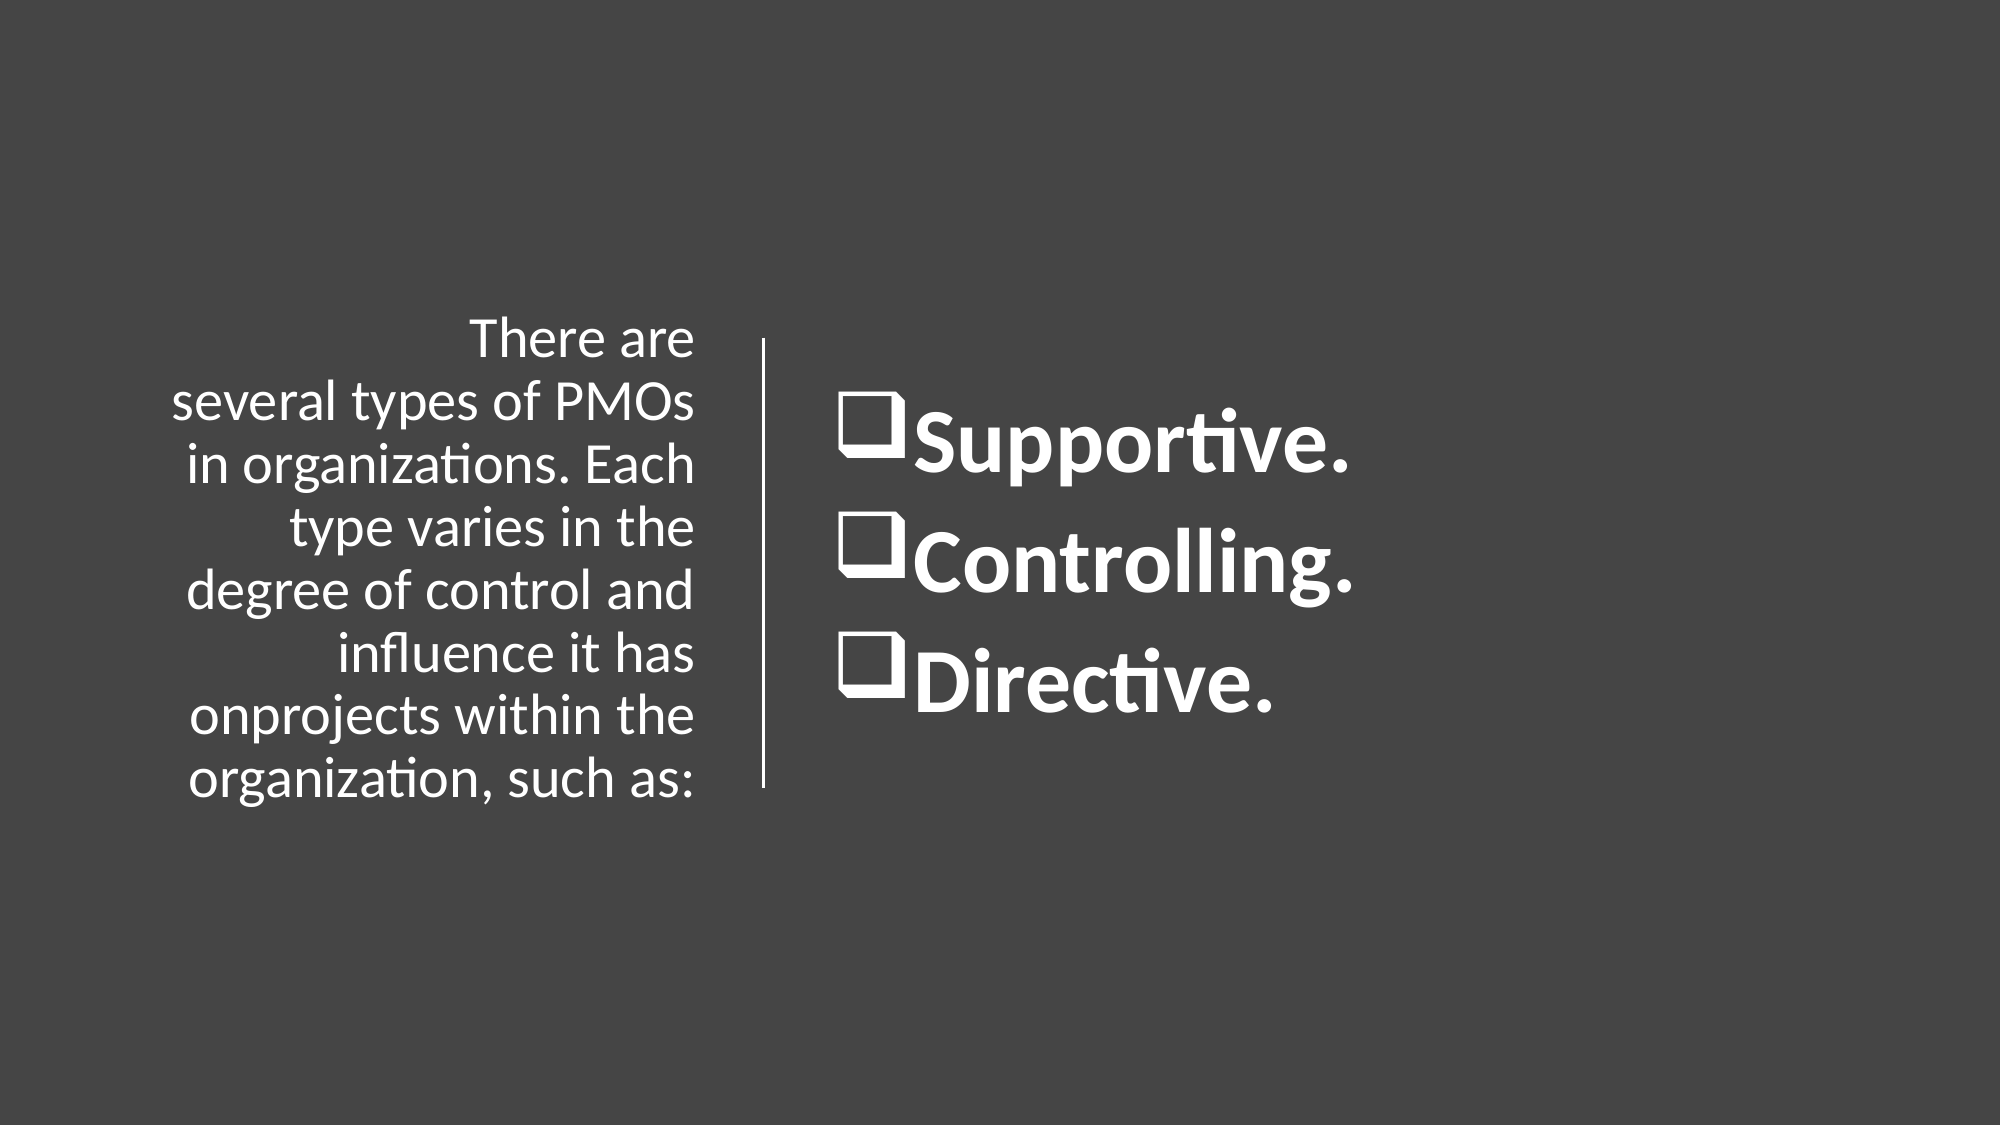

# There are several types of PMOs in organizations. Each type varies in the degree of control and influence it has onprojects within the organization, such as:
Supportive.
Controlling.
Directive.